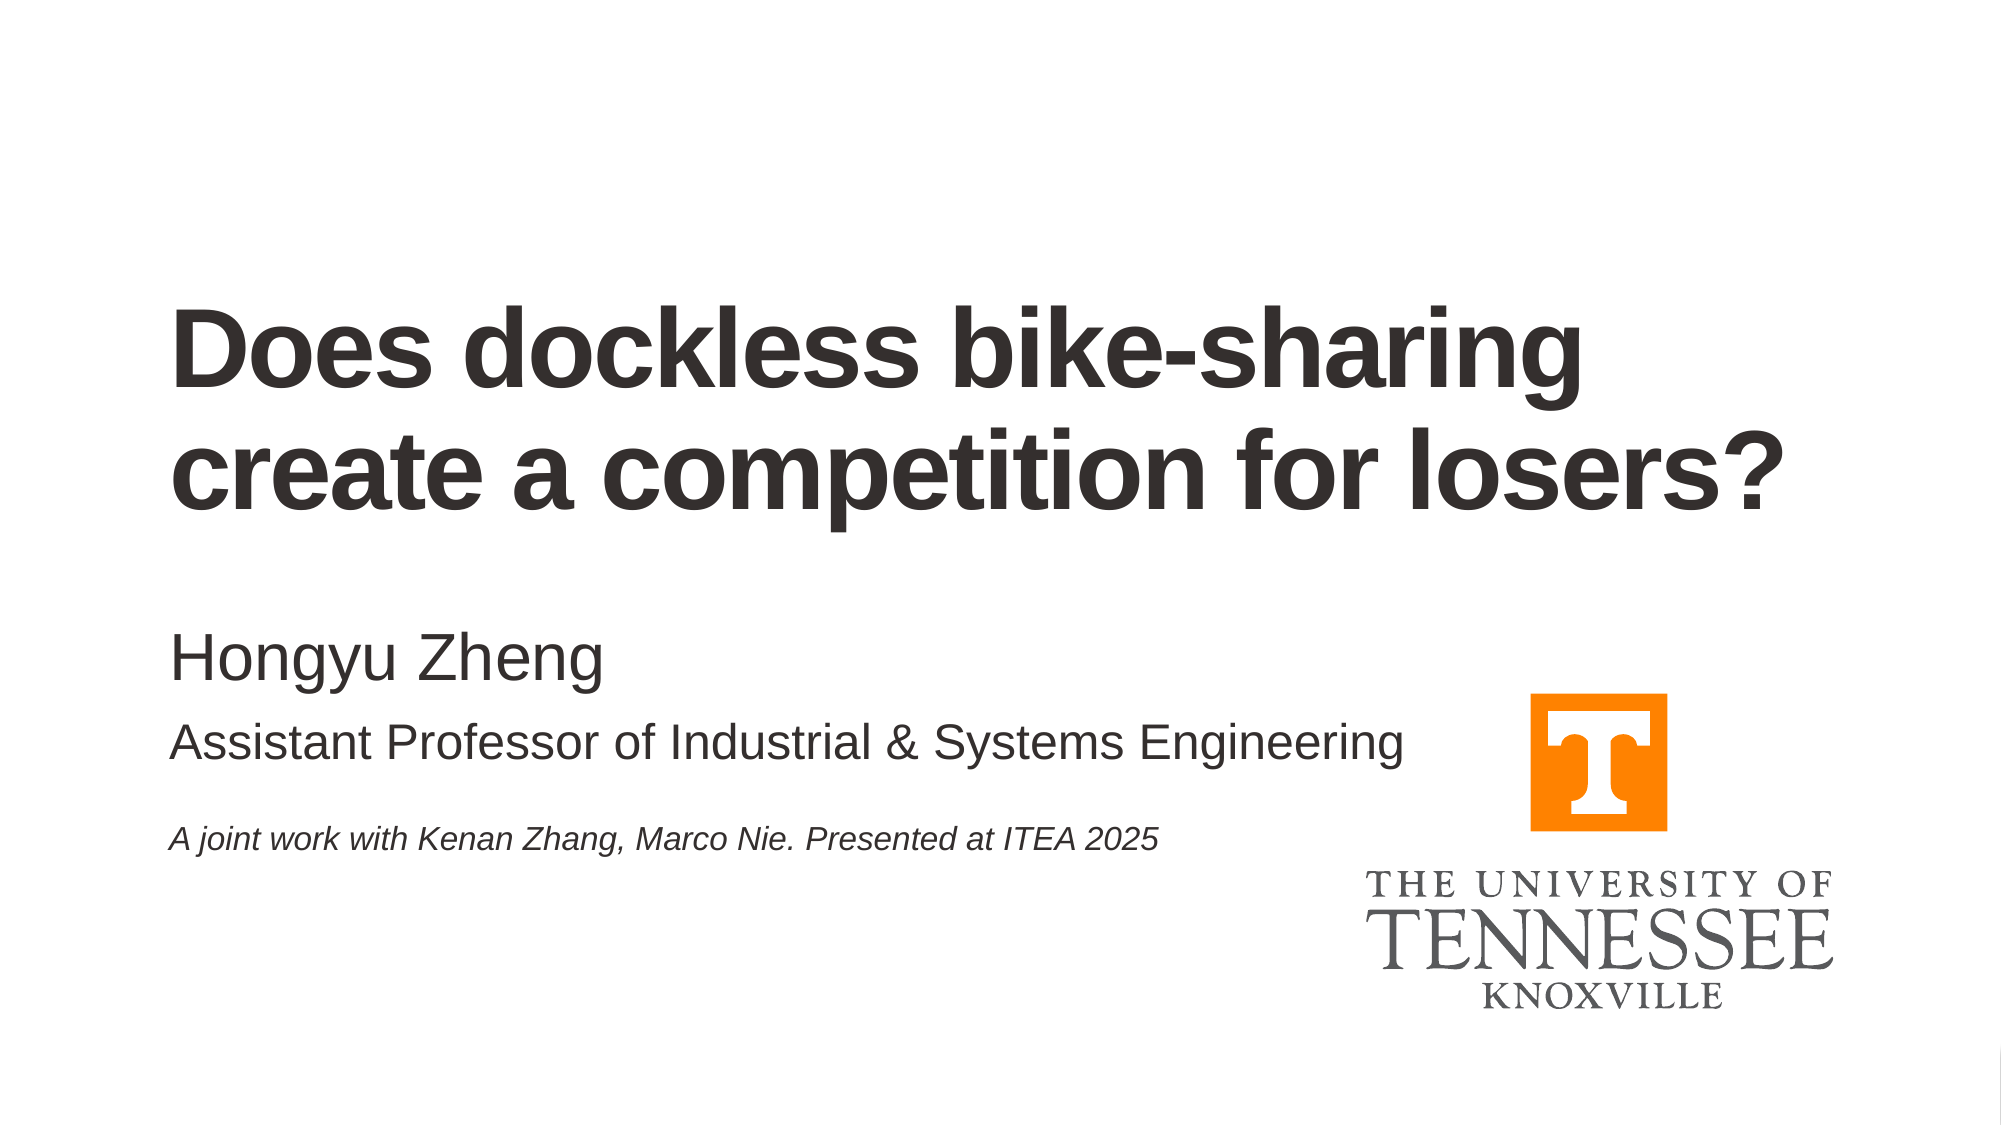

# Does dockless bike-sharing create a competition for losers?
Hongyu Zheng
Assistant Professor of Industrial & Systems Engineering
A joint work with Kenan Zhang, Marco Nie. Presented at ITEA 2025